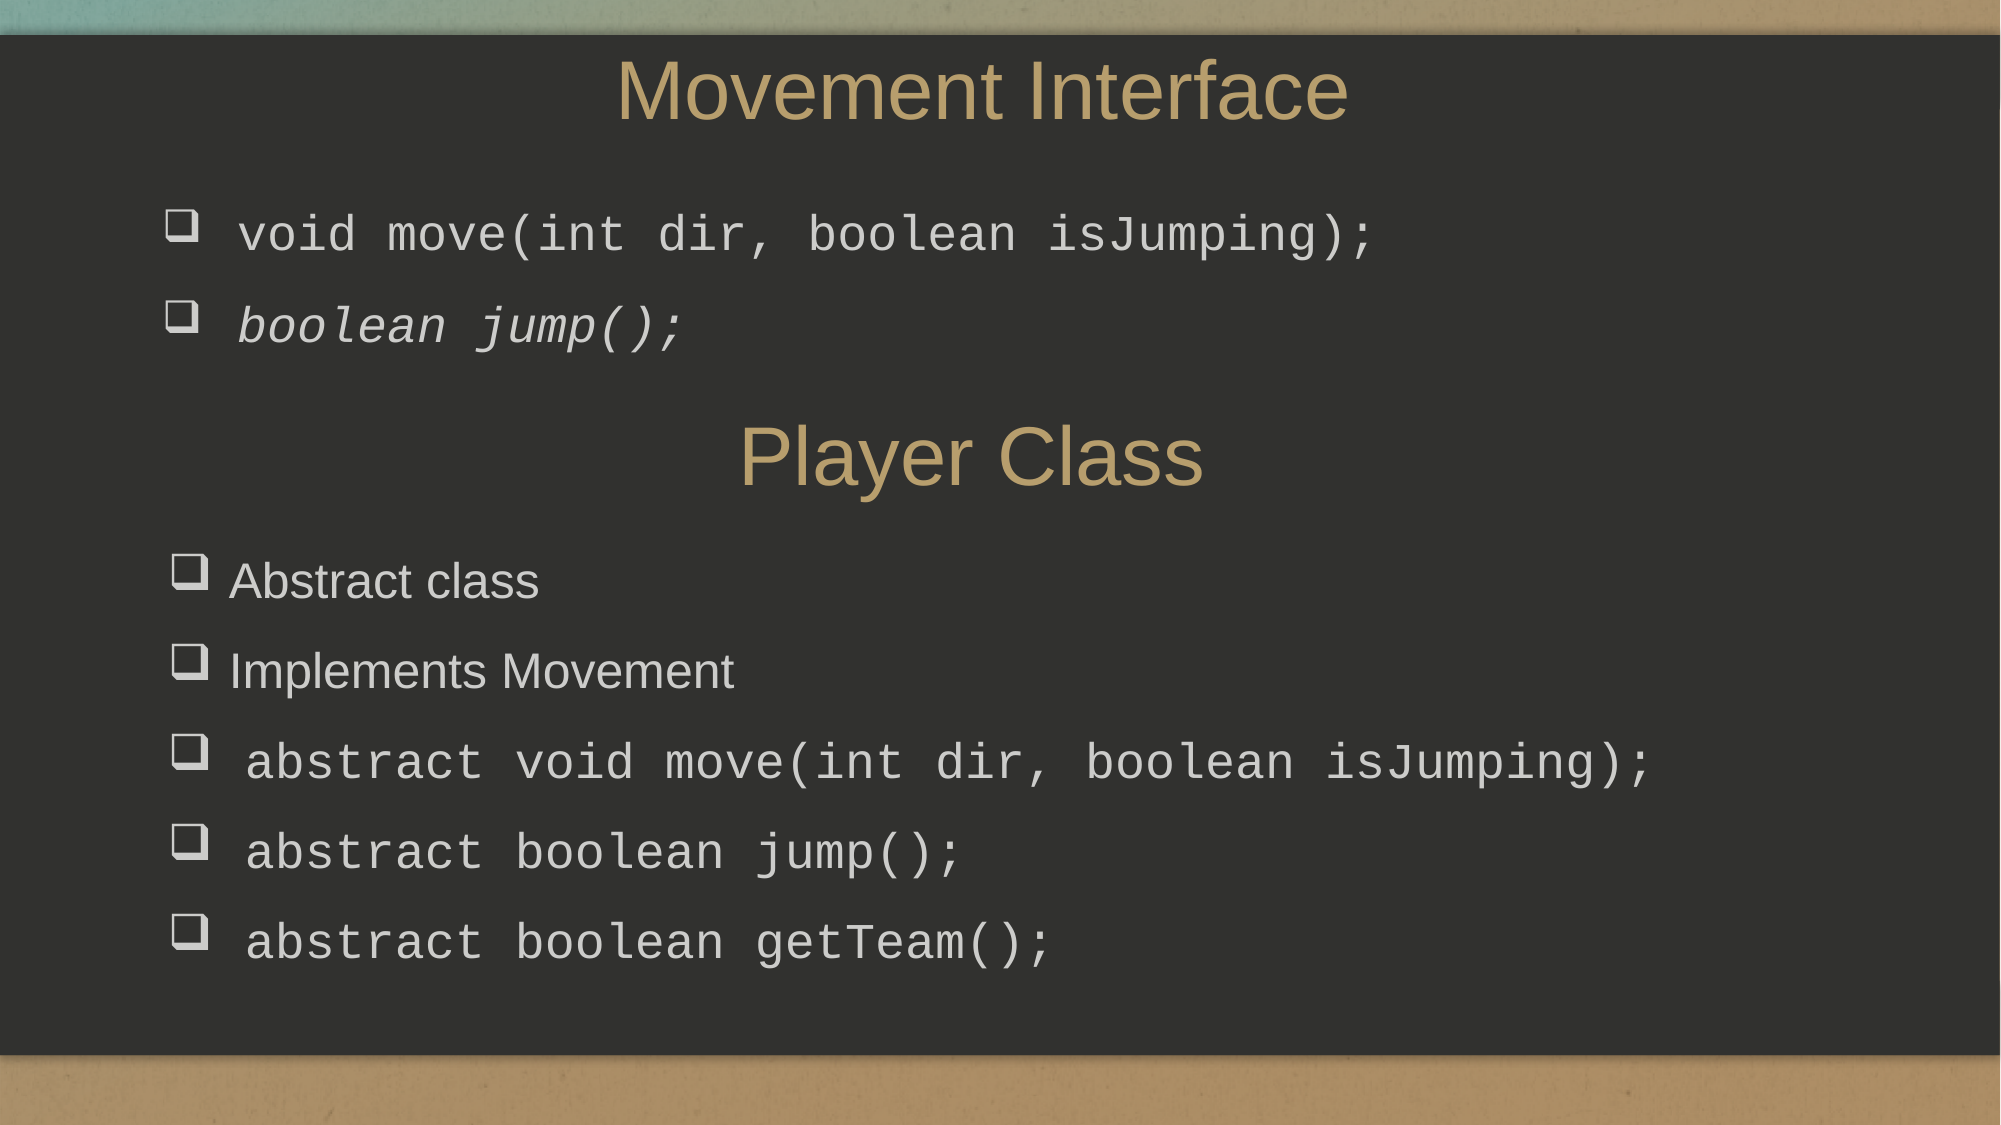

# Movement Interface
void move(int dir, boolean isJumping);
boolean jump();
Player Class
 Abstract class
 Implements Movement
 abstract void move(int dir, boolean isJumping);
 abstract boolean jump();
 abstract boolean getTeam();